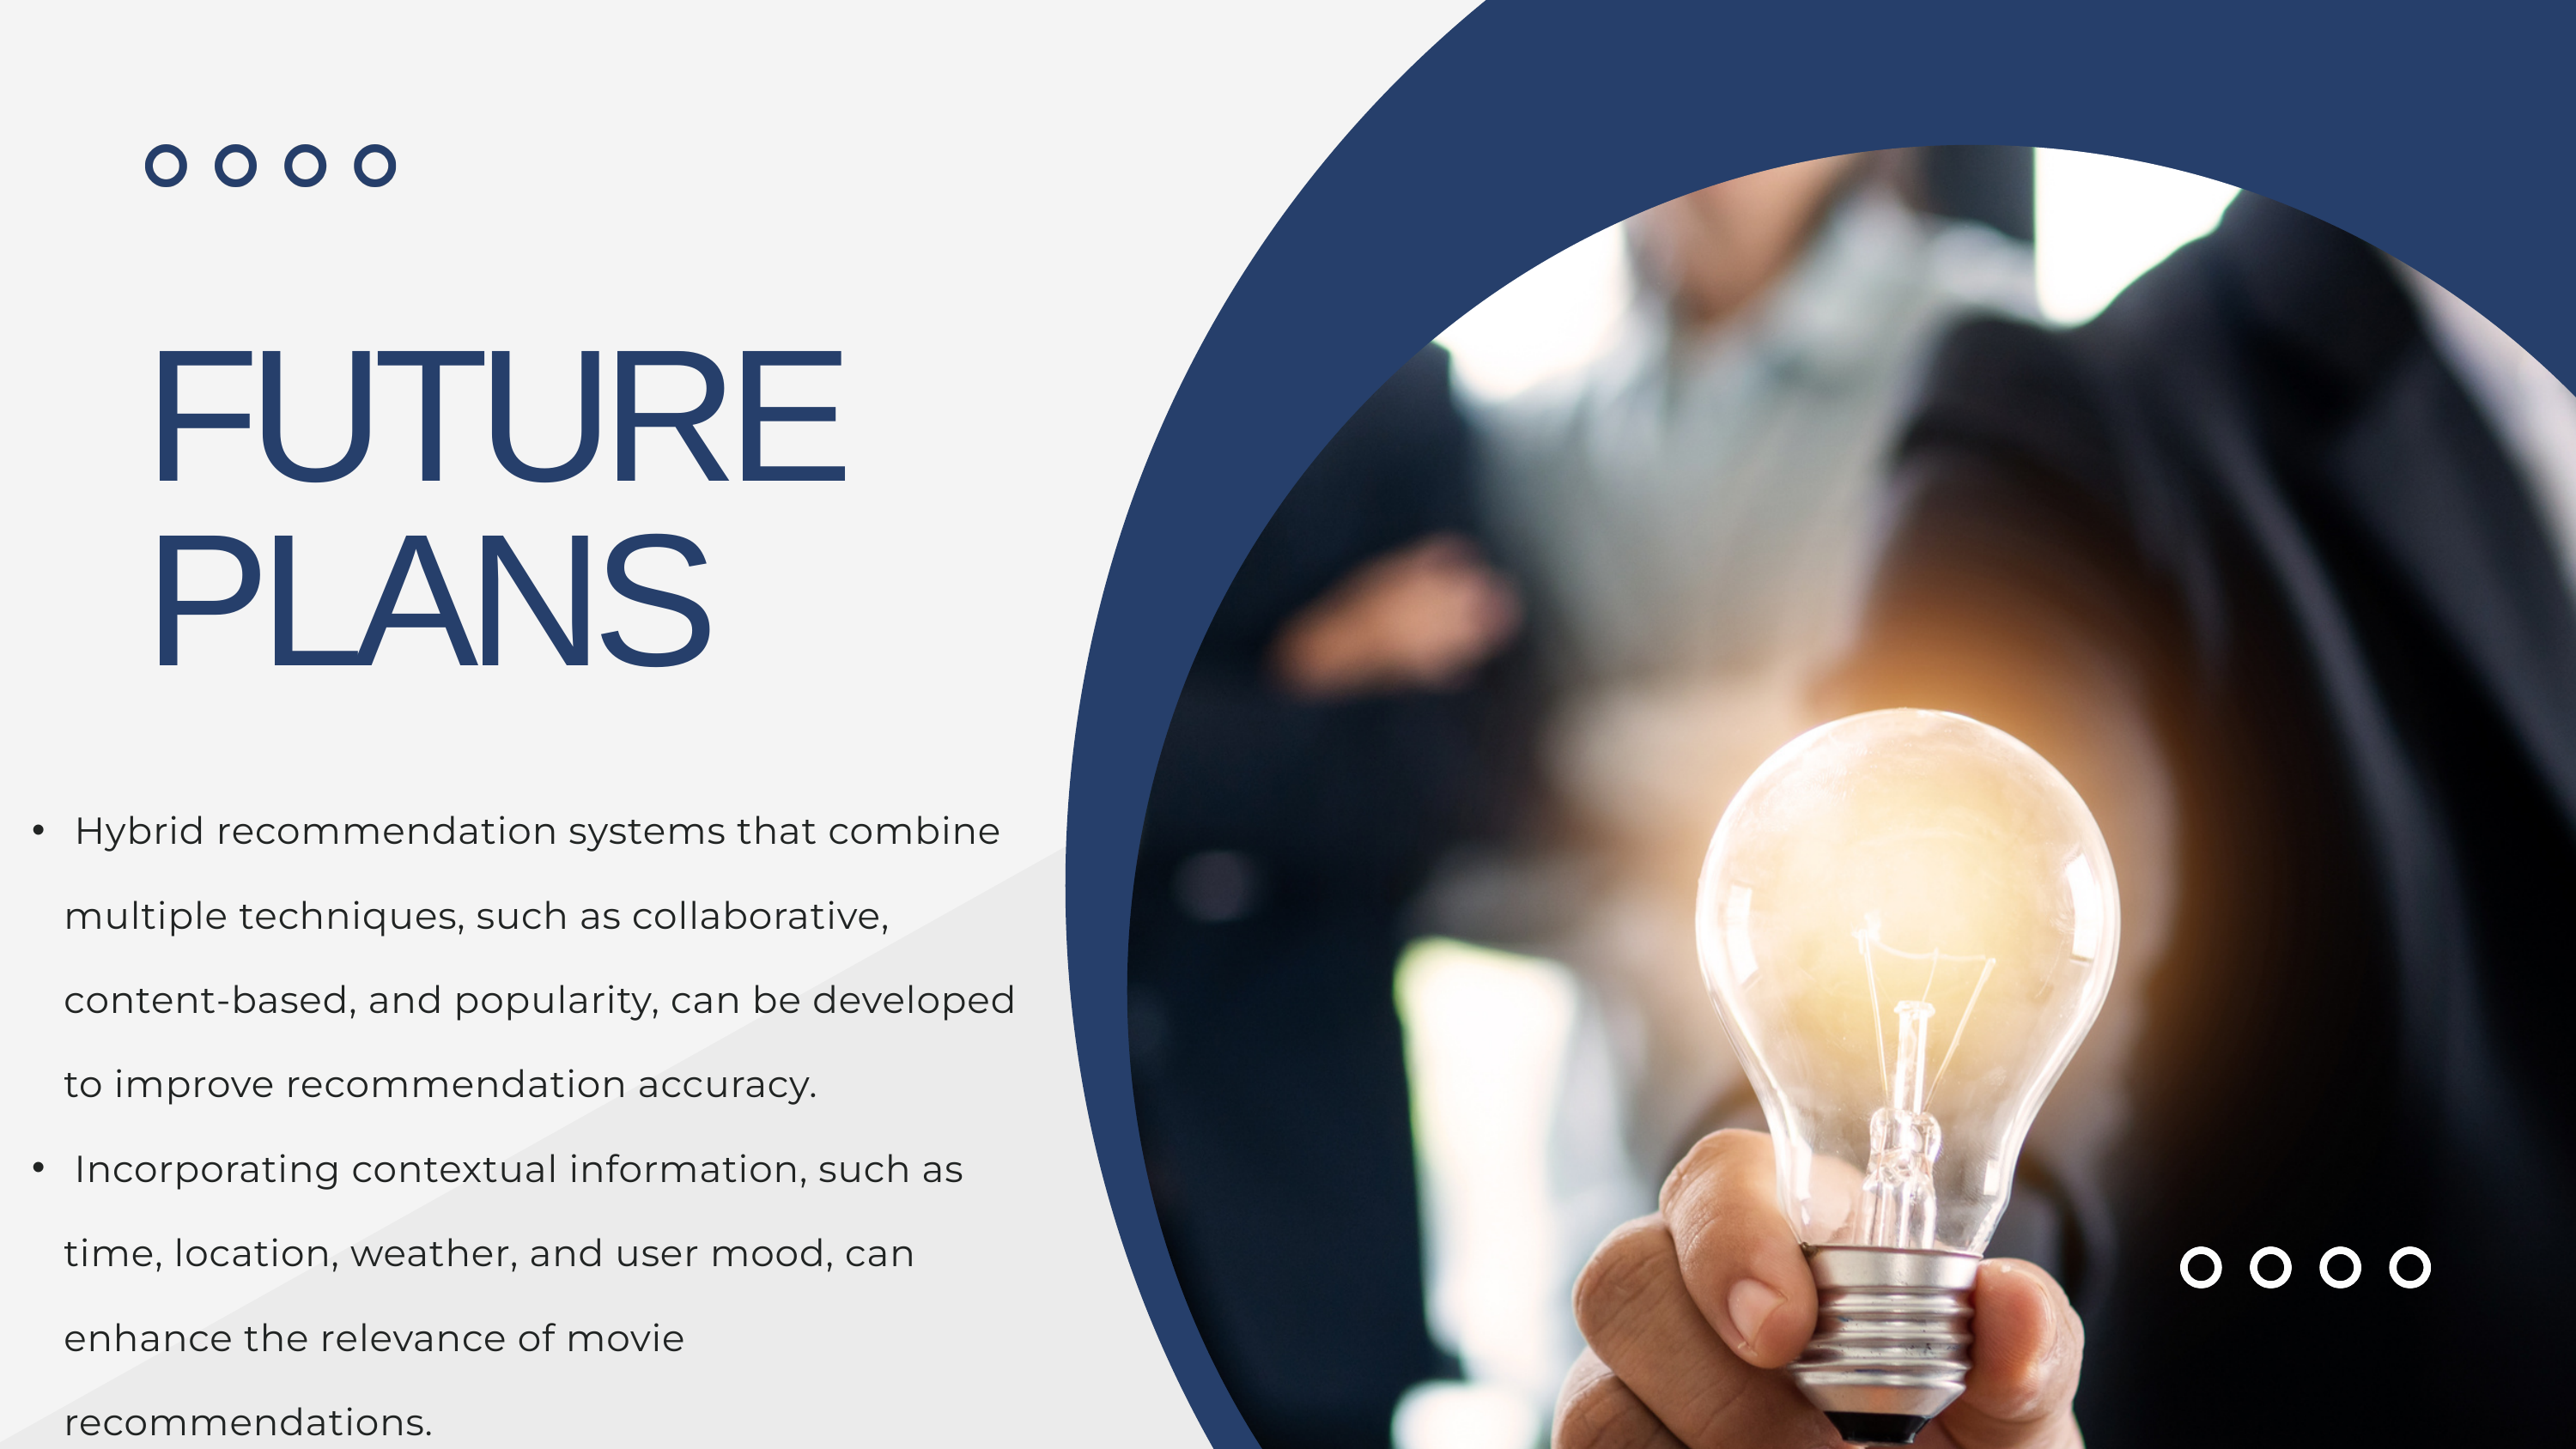

FUTURE PLANS

 Hybrid recommendation systems that combine multiple techniques, such as collaborative, content-based, and popularity, can be developed to improve recommendation accuracy.
 Incorporating contextual information, such as time, location, weather, and user mood, can enhance the relevance of movie recommendations.